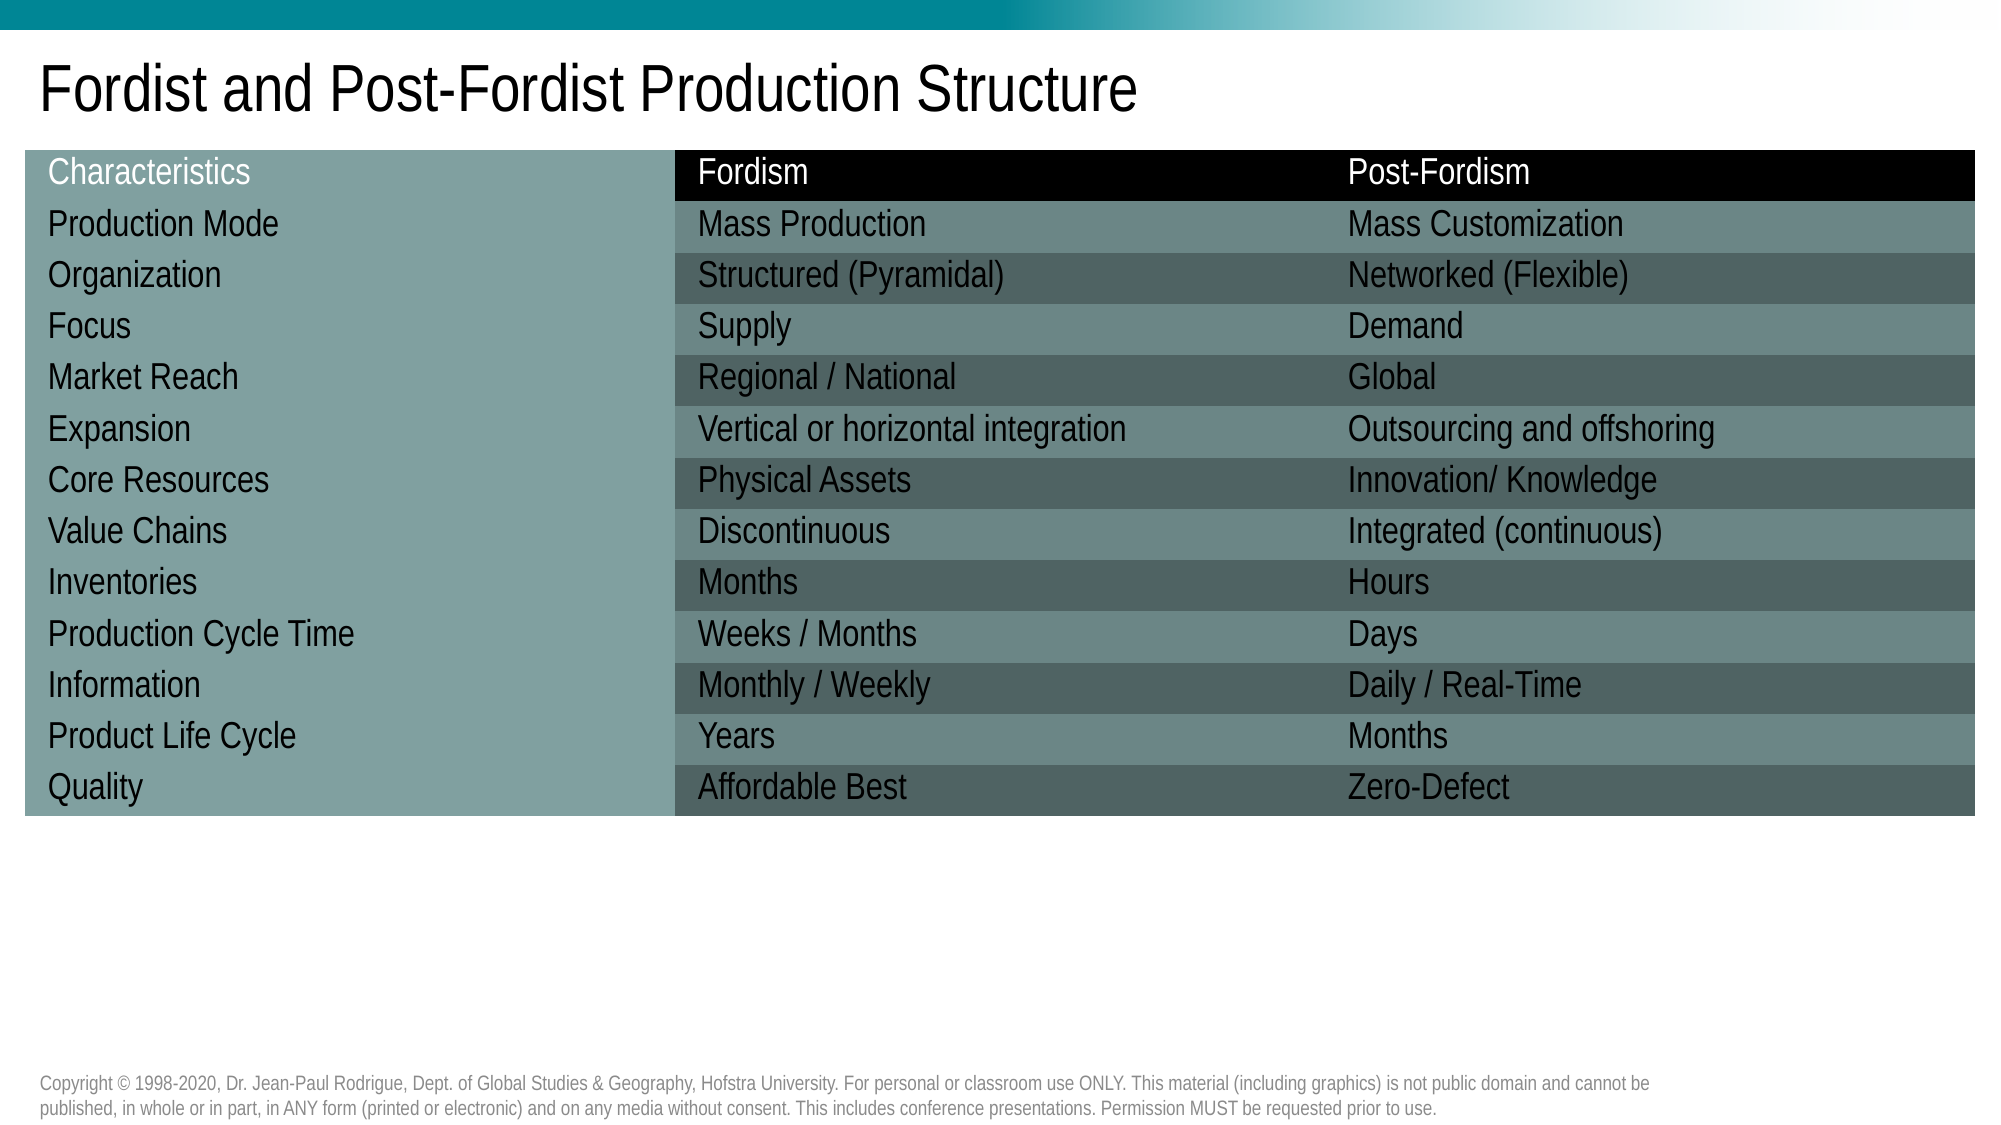

# Fordist and Post-Fordist Production Structure
| Characteristics | Fordism | Post-Fordism |
| --- | --- | --- |
| Production Mode | Mass Production | Mass Customization |
| Organization | Structured (Pyramidal) | Networked (Flexible) |
| Focus | Supply | Demand |
| Market Reach | Regional / National | Global |
| Expansion | Vertical or horizontal integration | Outsourcing and offshoring |
| Core Resources | Physical Assets | Innovation/ Knowledge |
| Value Chains | Discontinuous | Integrated (continuous) |
| Inventories | Months | Hours |
| Production Cycle Time | Weeks / Months | Days |
| Information | Monthly / Weekly | Daily / Real-Time |
| Product Life Cycle | Years | Months |
| Quality | Affordable Best | Zero-Defect |
Copyright © 1998-2020, Dr. Jean-Paul Rodrigue, Dept. of Global Studies & Geography, Hofstra University. For personal or classroom use ONLY. This material (including graphics) is not public domain and cannot be published, in whole or in part, in ANY form (printed or electronic) and on any media without consent. This includes conference presentations. Permission MUST be requested prior to use.